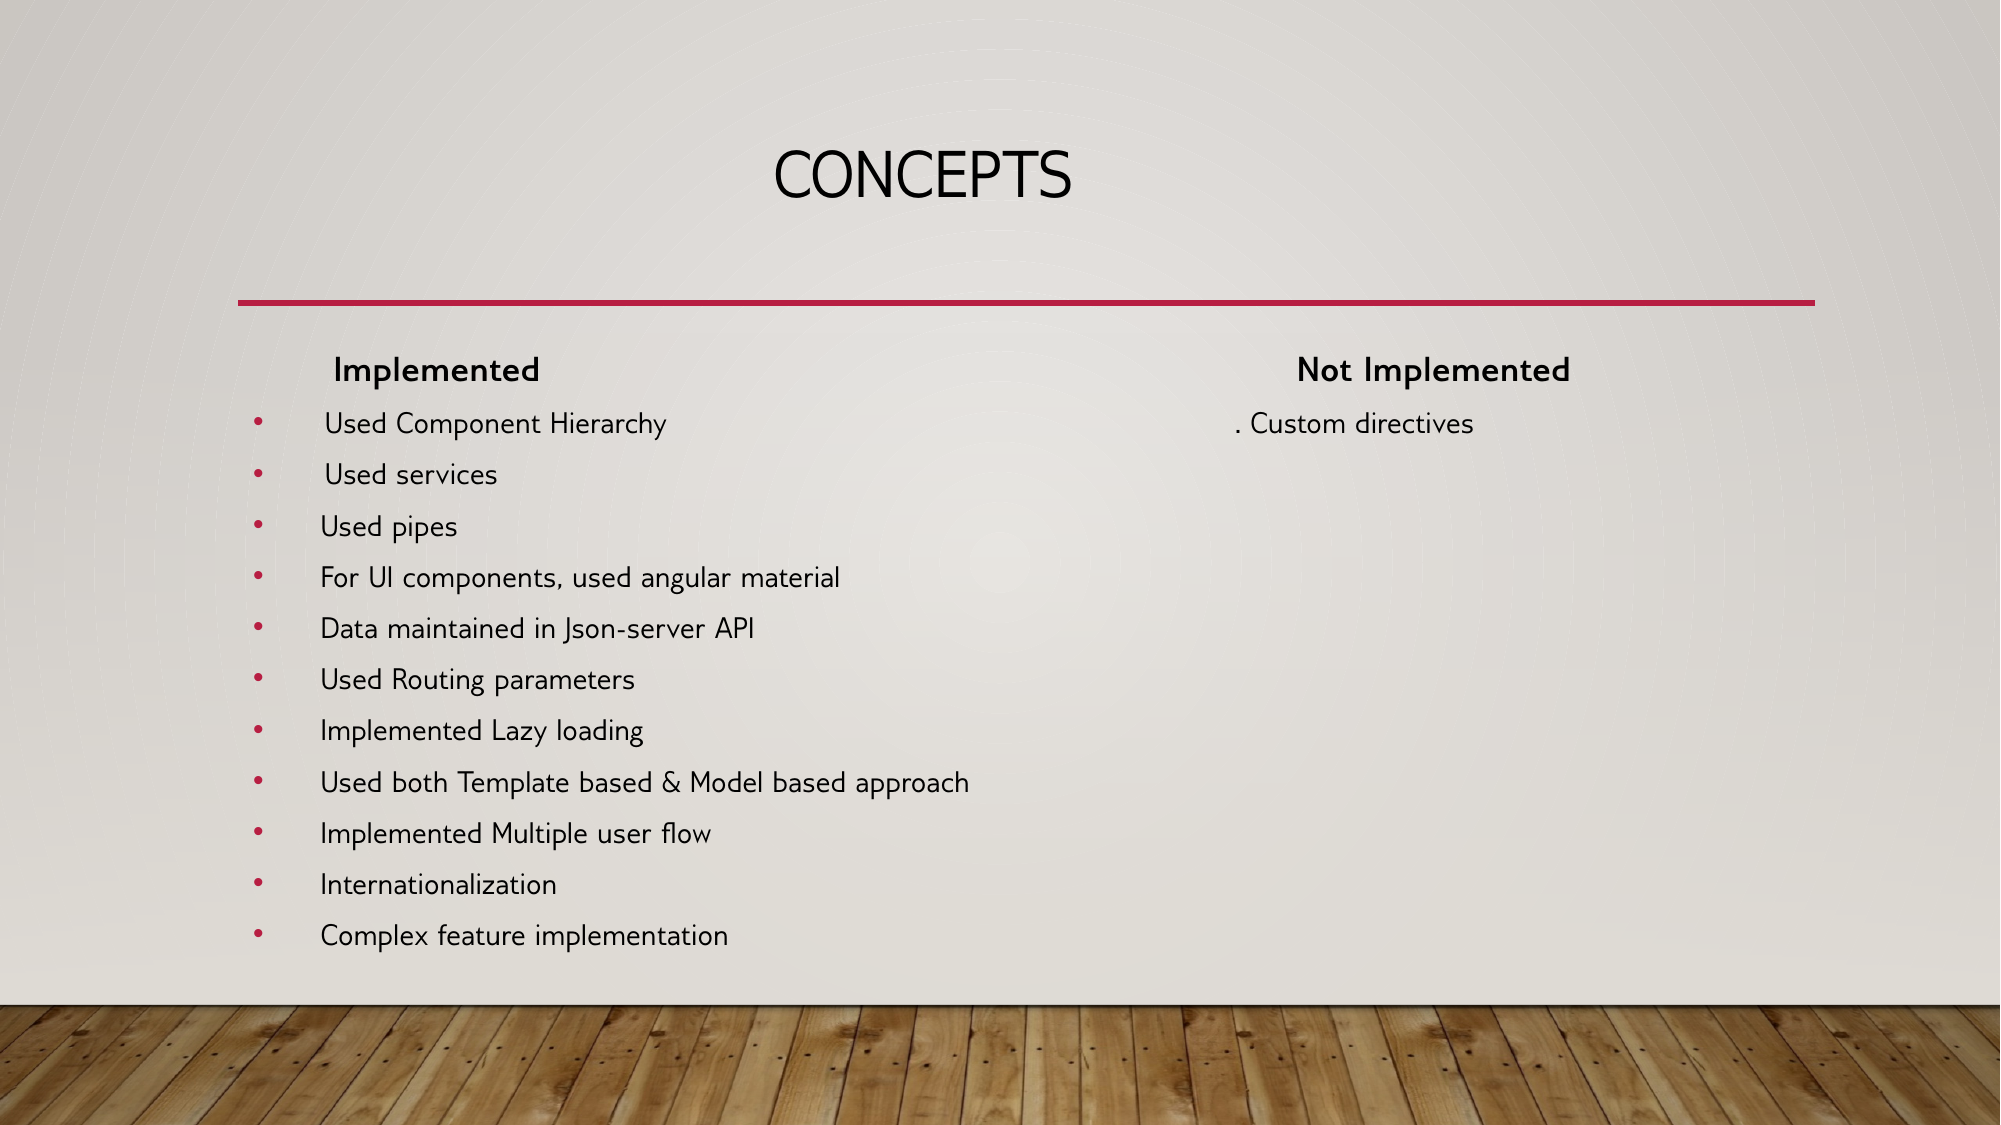

# concepts
       Implemented                                                                  Not Implemented
   Used Component Hierarchy                                                               . Custom directives
   Used services
Used pipes
For UI components, used angular material
Data maintained in Json-server API
Used Routing parameters
Implemented Lazy loading
Used both Template based & Model based approach
Implemented Multiple user flow
Internationalization
Complex feature implementation